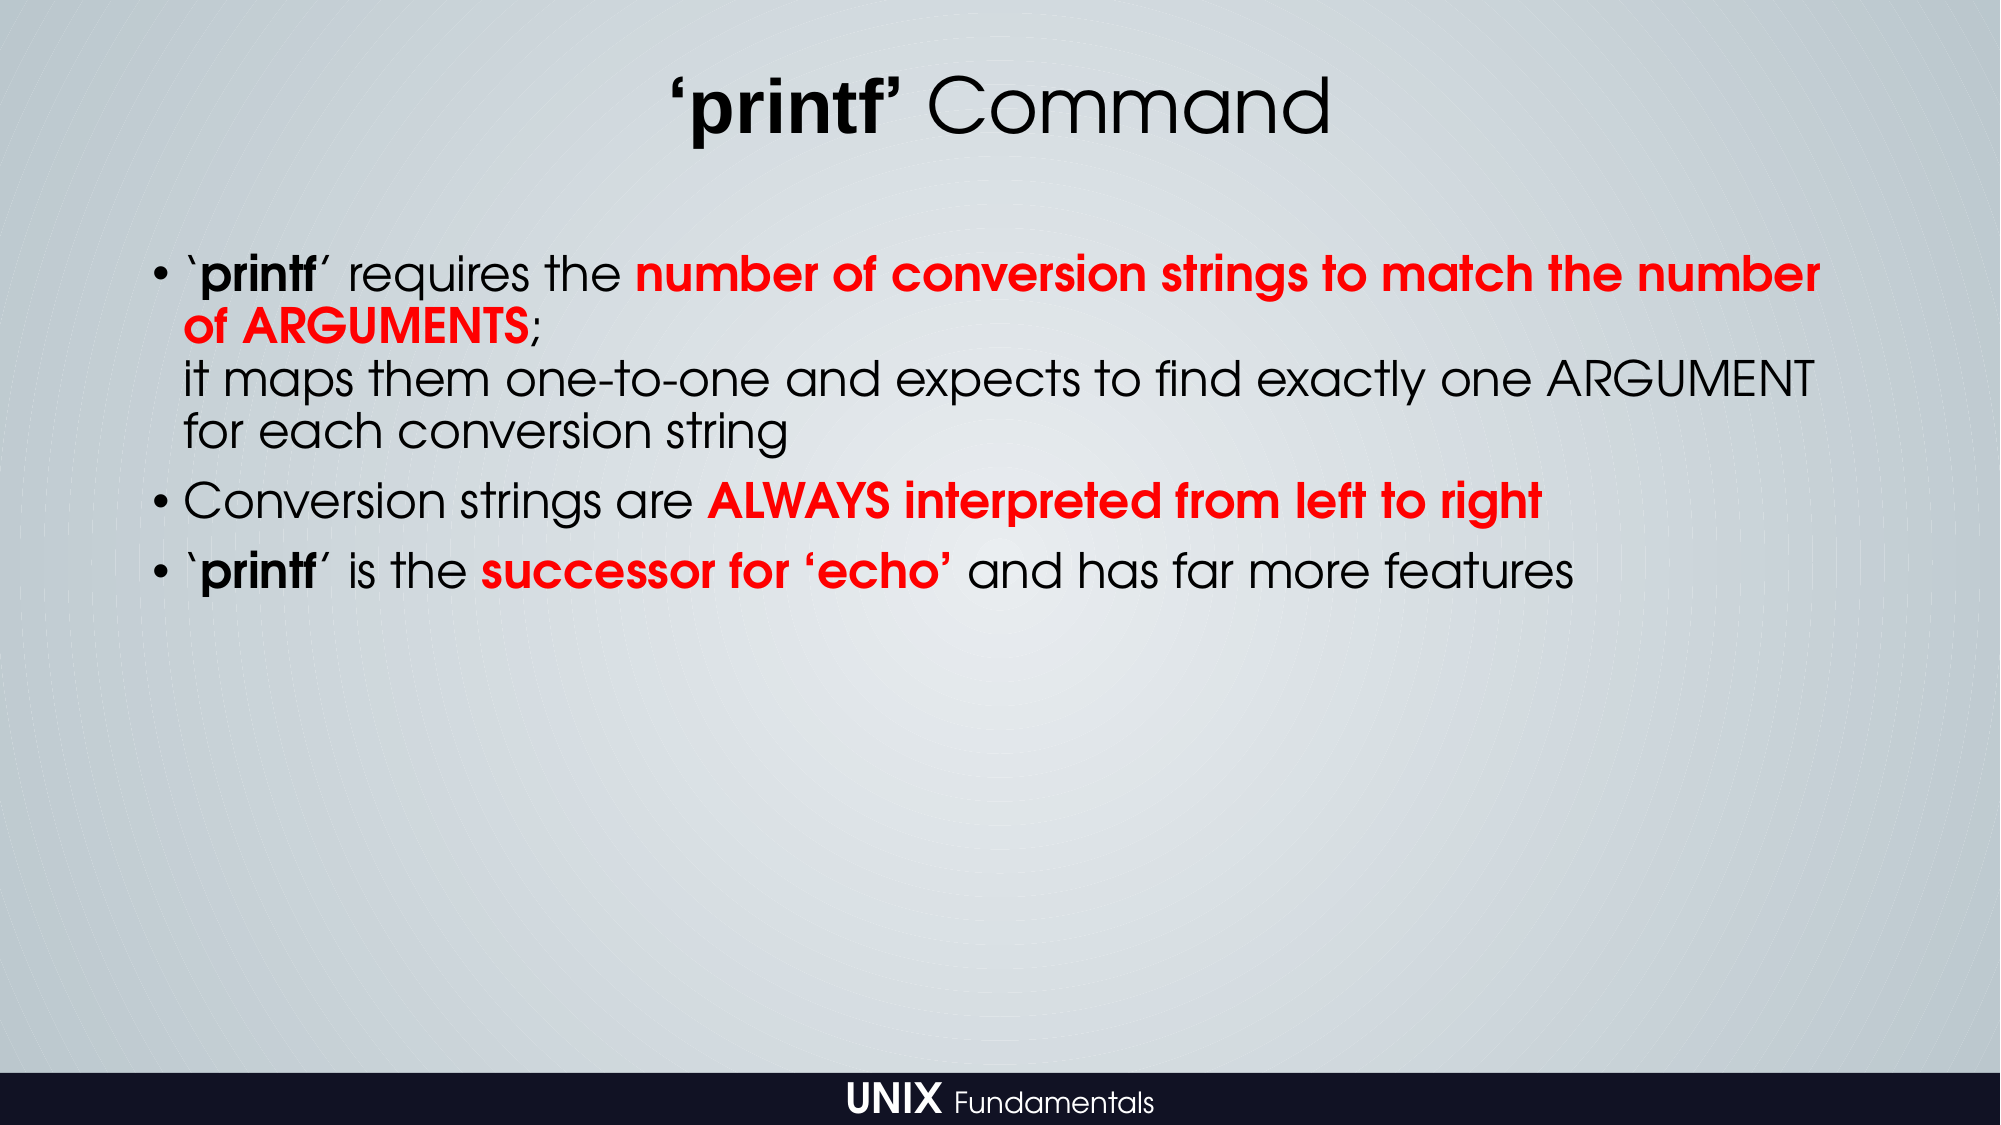

# ‘printf’ Command
‘printf’ requires the number of conversion strings to match the number of ARGUMENTS;
it maps them one-to-one and expects to find exactly one ARGUMENT for each conversion string
Conversion strings are ALWAYS interpreted from left to right
‘printf’ is the successor for ‘echo’ and has far more features